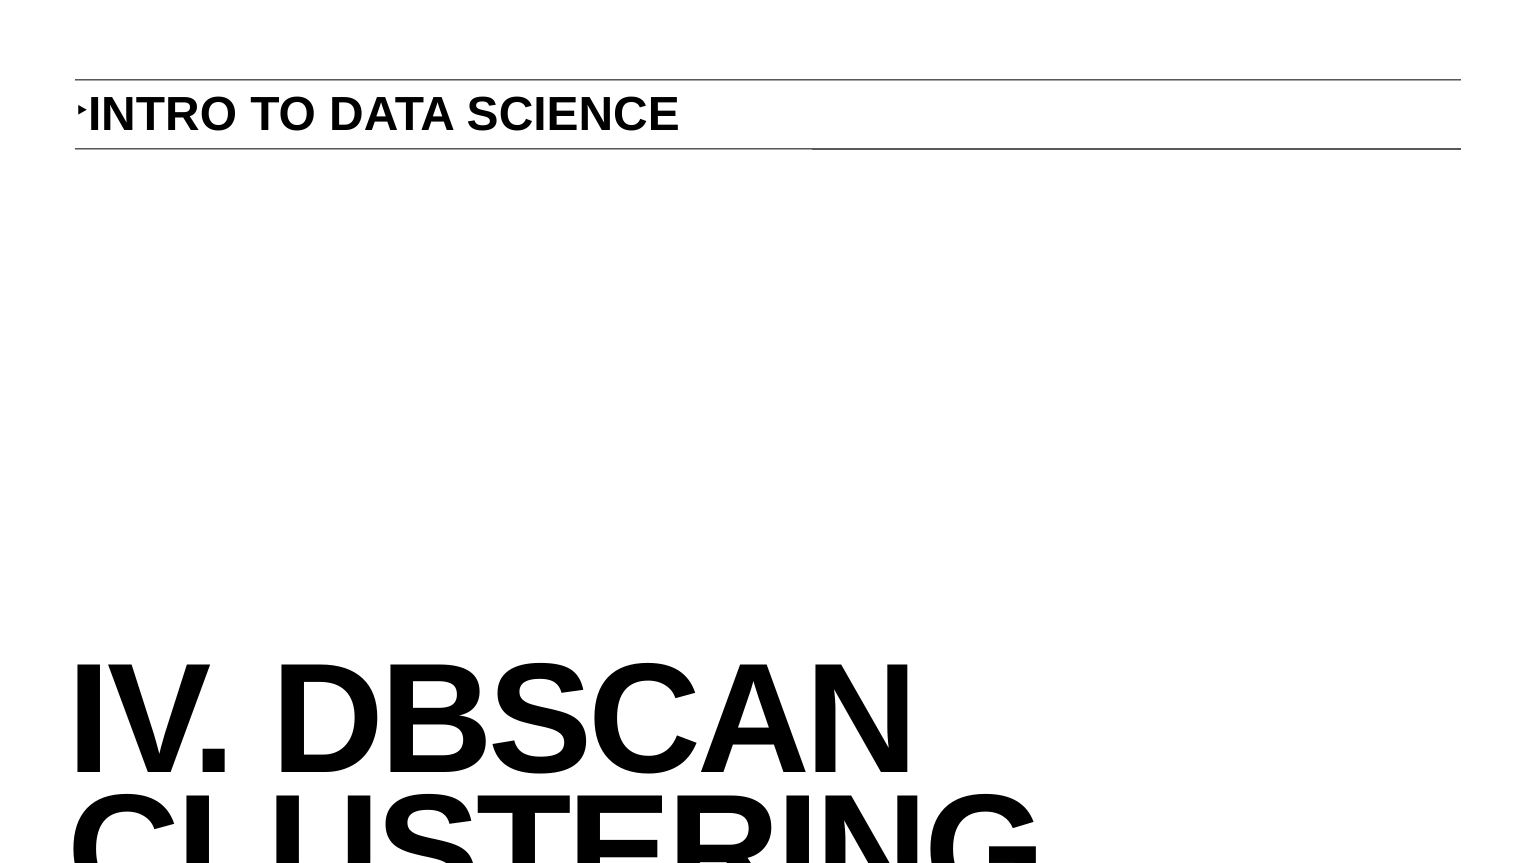

INTRO TO DATA SCIENCE
# IV. DBscan clustering